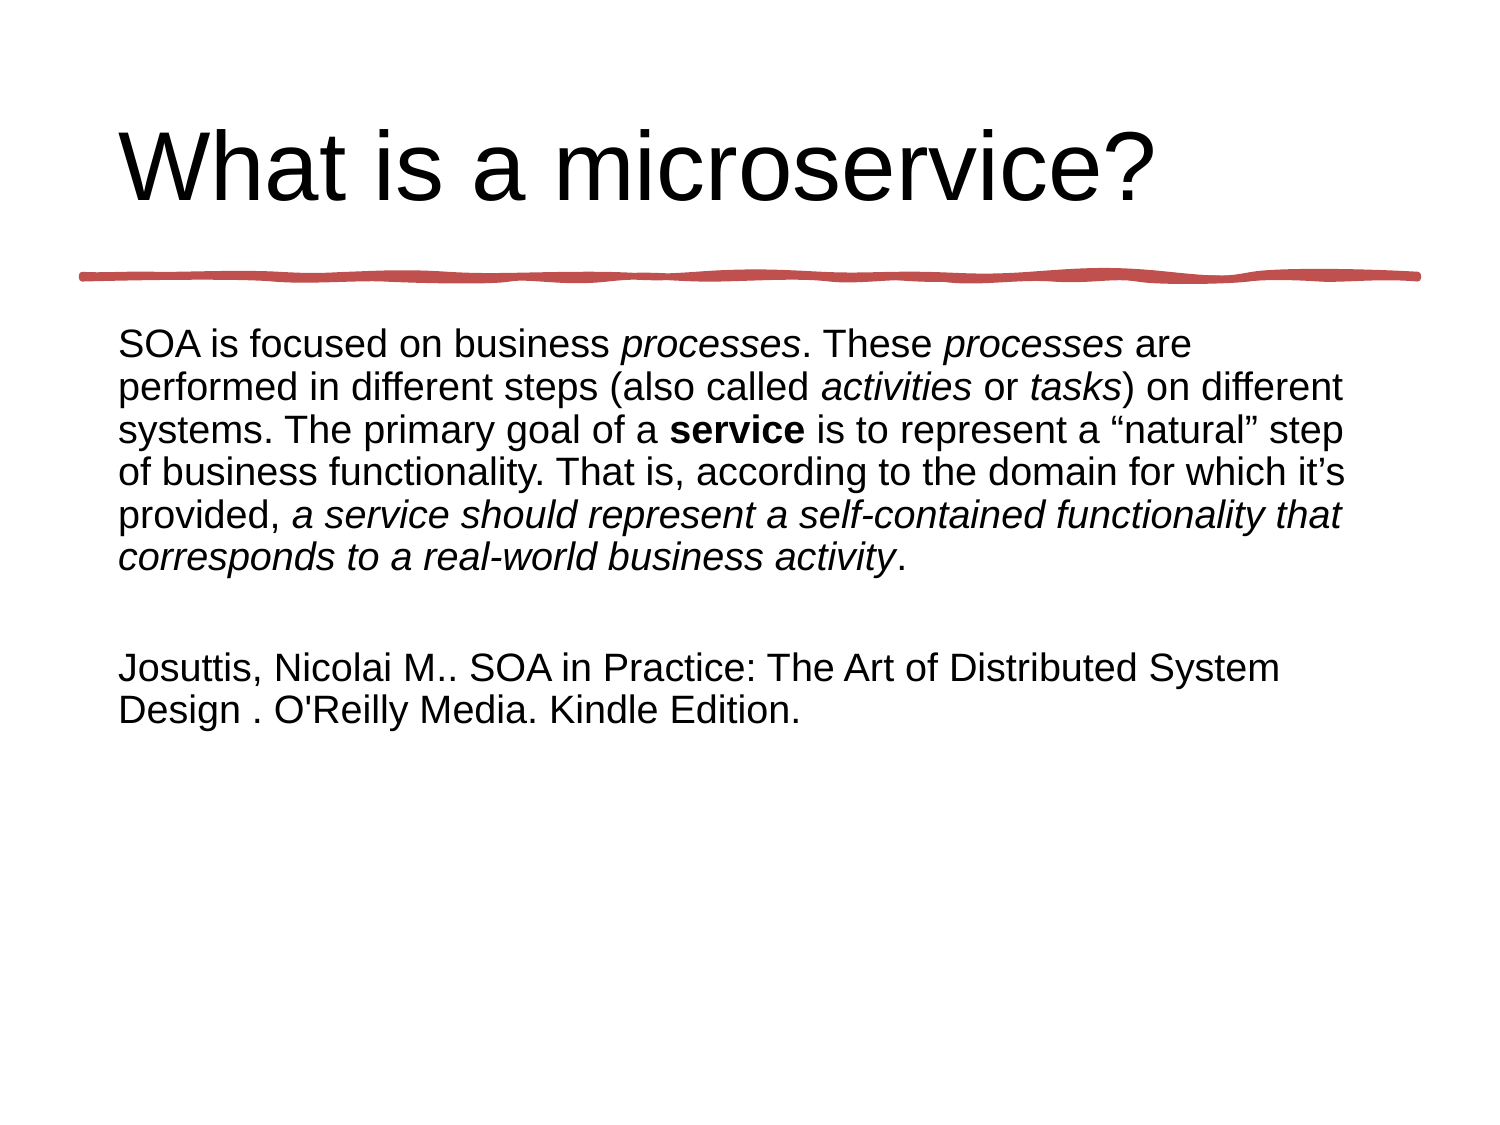

# What is a microservice?

SOA is focused on business processes. These processes are performed in different steps (also called activities or tasks) on different systems. The primary goal of a service is to represent a “natural” step of business functionality. That is, according to the domain for which it’s provided, a service should represent a self-contained functionality that corresponds to a real-world business activity.

Josuttis, Nicolai M.. SOA in Practice: The Art of Distributed System Design . O'Reilly Media. Kindle Edition.